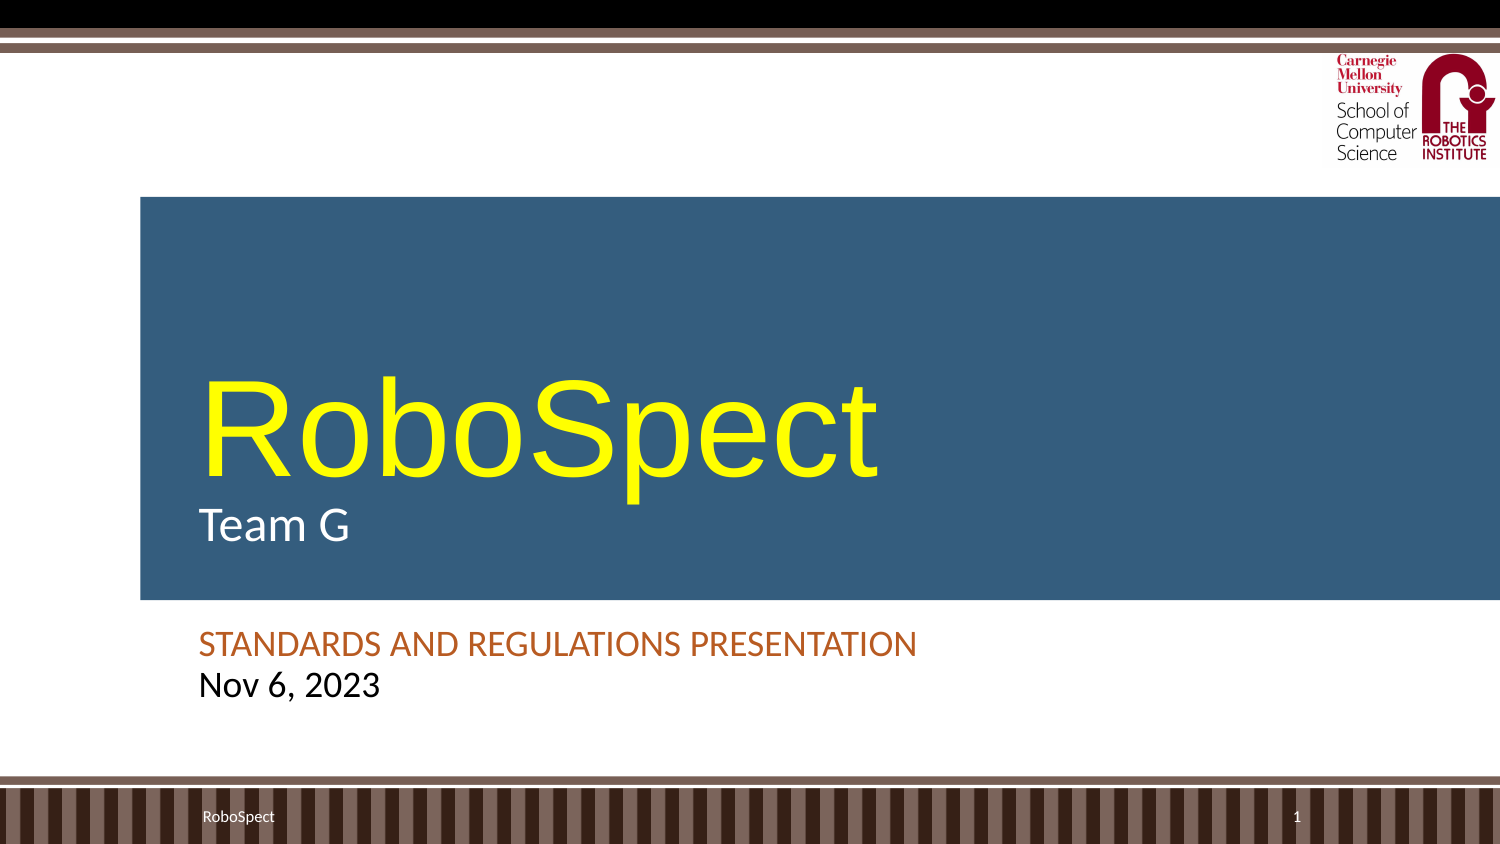

# RoboSpect Team G
STANDARDS AND REGULATIONS PRESENTATION
Nov 6, 2023
RoboSpect
1